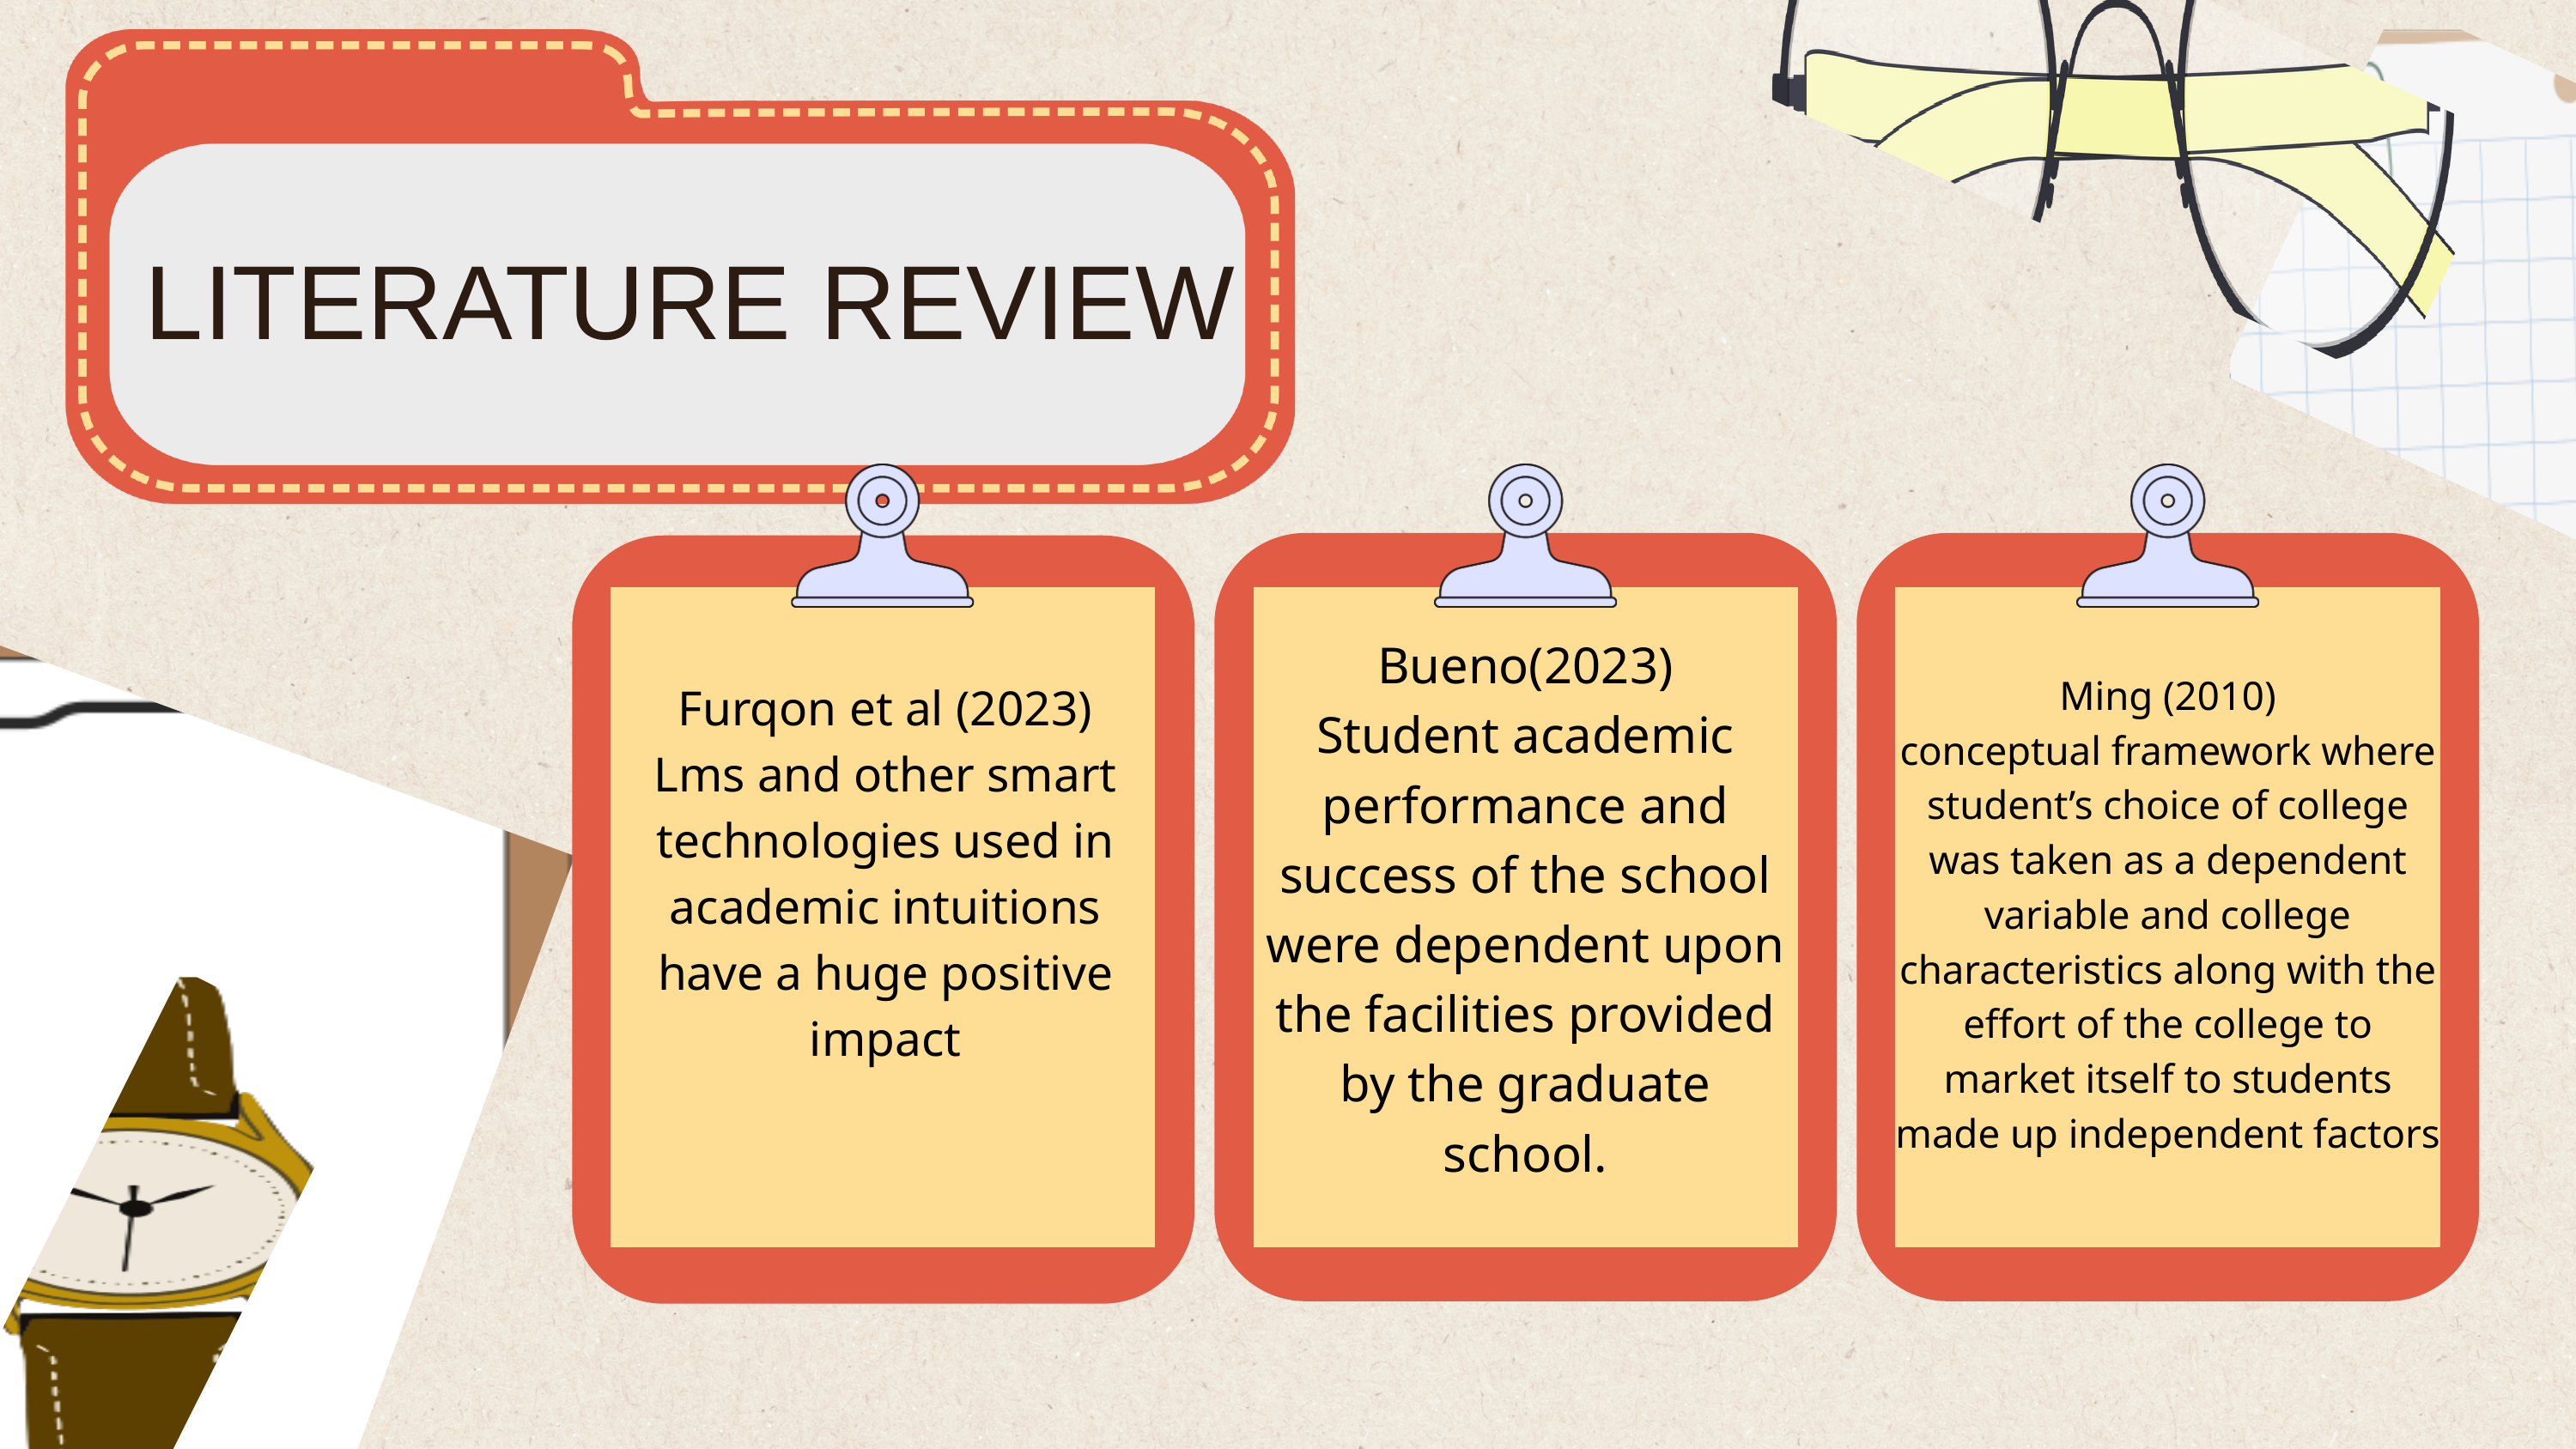

LITERATURE REVIEW

Bueno(2023)
Student academic performance and success of the school were dependent upon the facilities provided by the graduate school.
Ming (2010)
conceptual framework where student’s choice of college was taken as a dependent variable and college characteristics along with the effort of the college to market itself to students made up independent factors
Furqon et al (2023)
Lms and other smart technologies used in academic intuitions have a huge positive impact